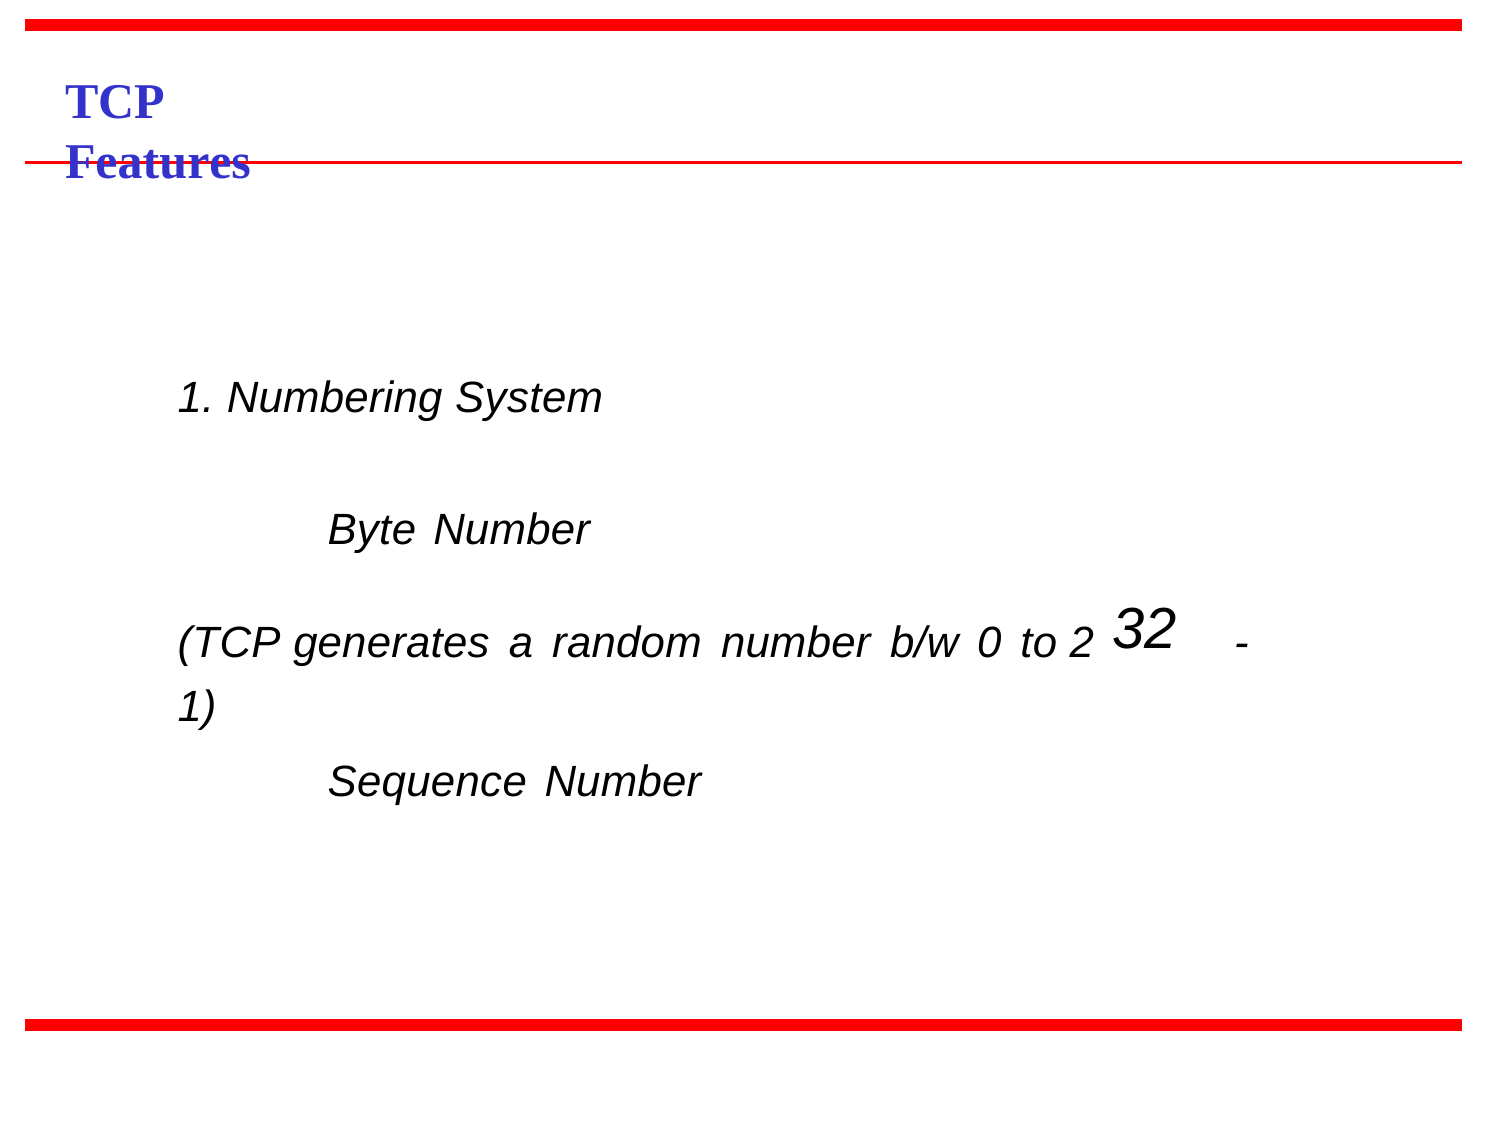

# TCP Features

1. Numbering System

Byte Number
(TCP generates a random number b/w 0 to 2 32	-1)
Sequence Number